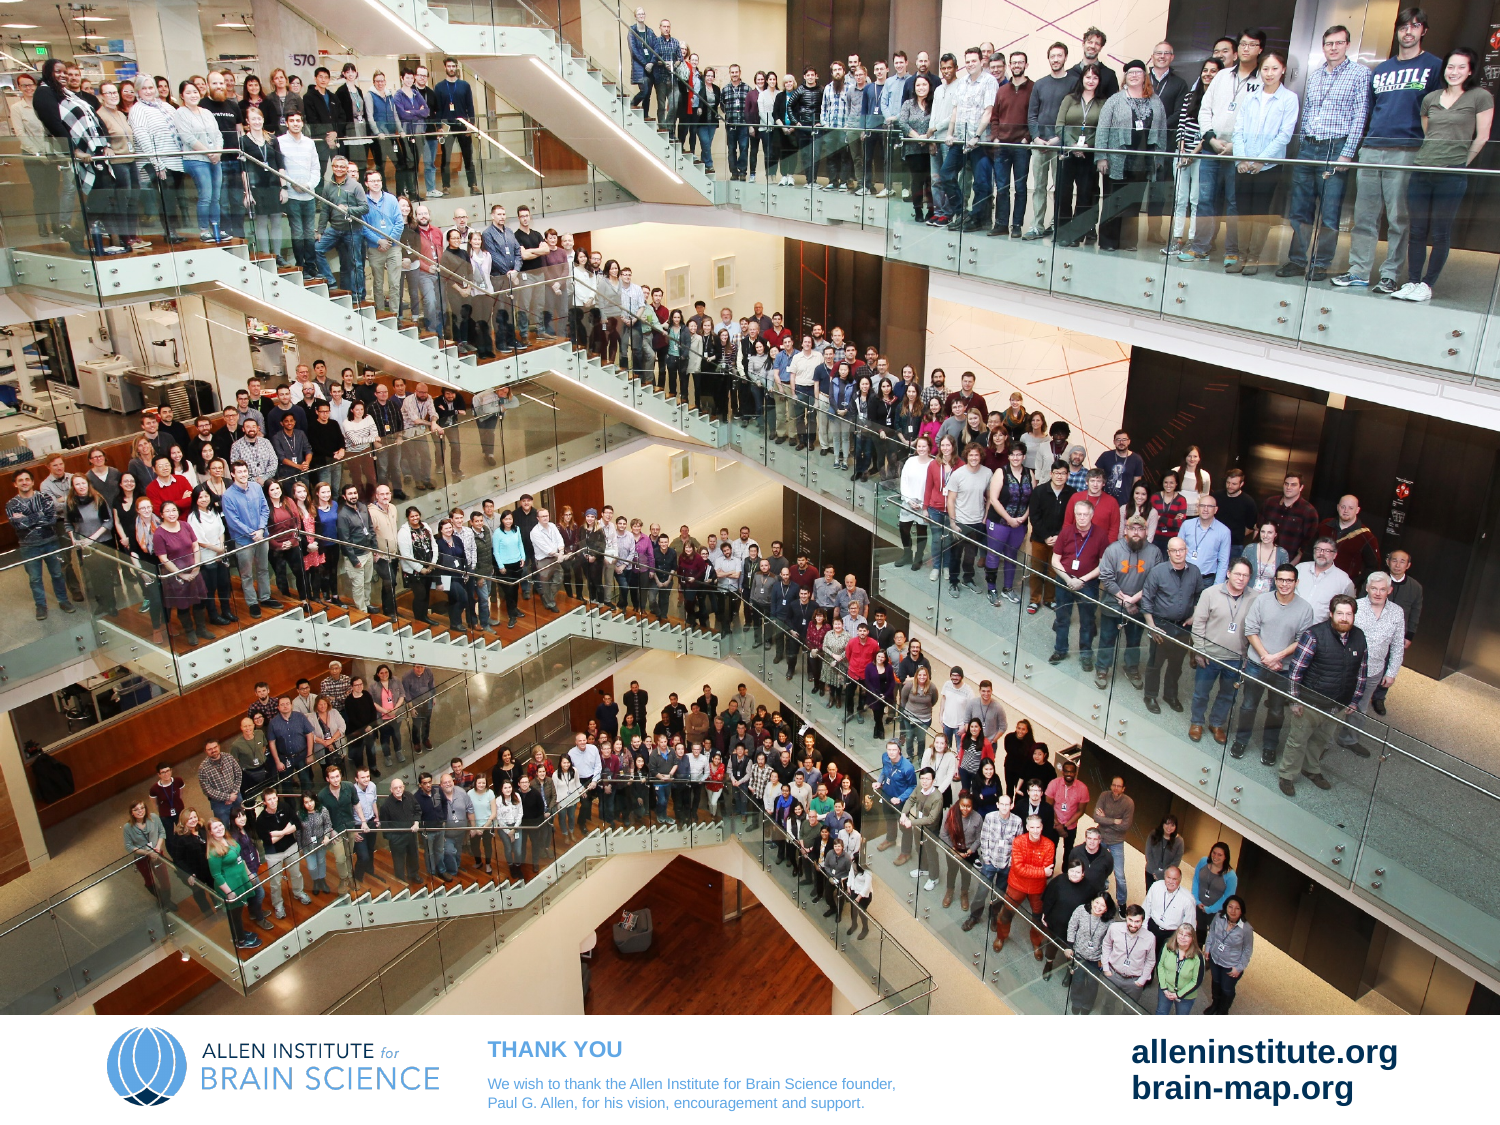

THANK YOU
We wish to thank the Allen Institute for Brain Science founder,
Paul G. Allen, for his vision, encouragement and support.